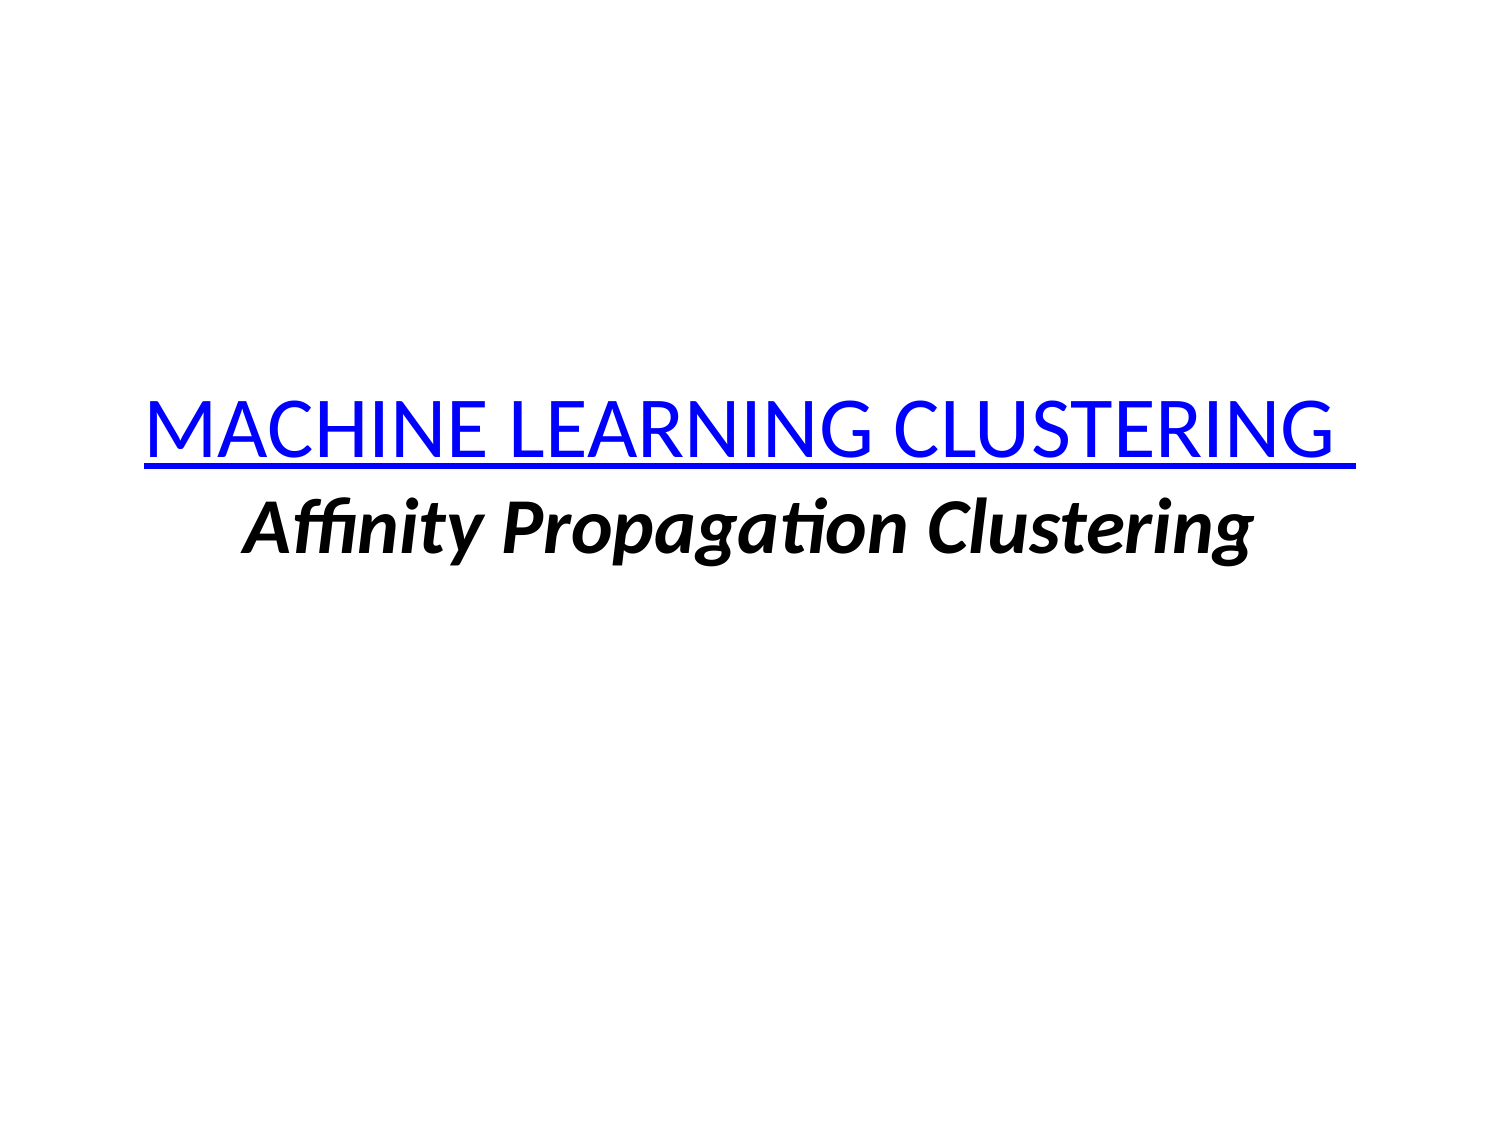

# MACHINE LEARNING CLUSTERING Affinity Propagation Clustering